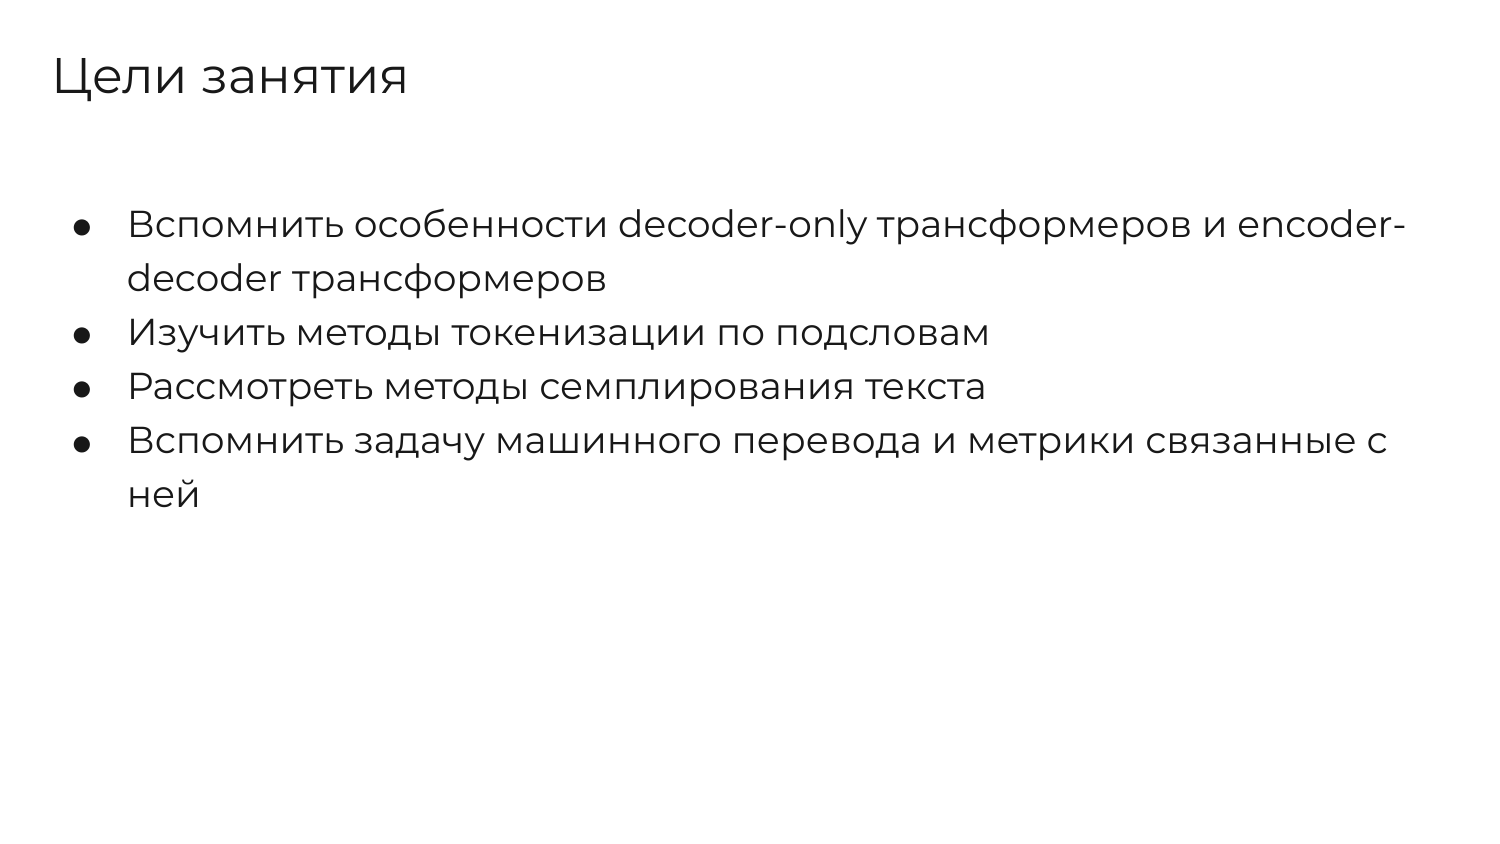

# Цели занятия
Вспомнить особенности decoder-only трансформеров и encoder-decoder трансформеров
Изучить методы токенизации по подсловам
Рассмотреть методы семплирования текста
Вспомнить задачу машинного перевода и метрики связанные с ней